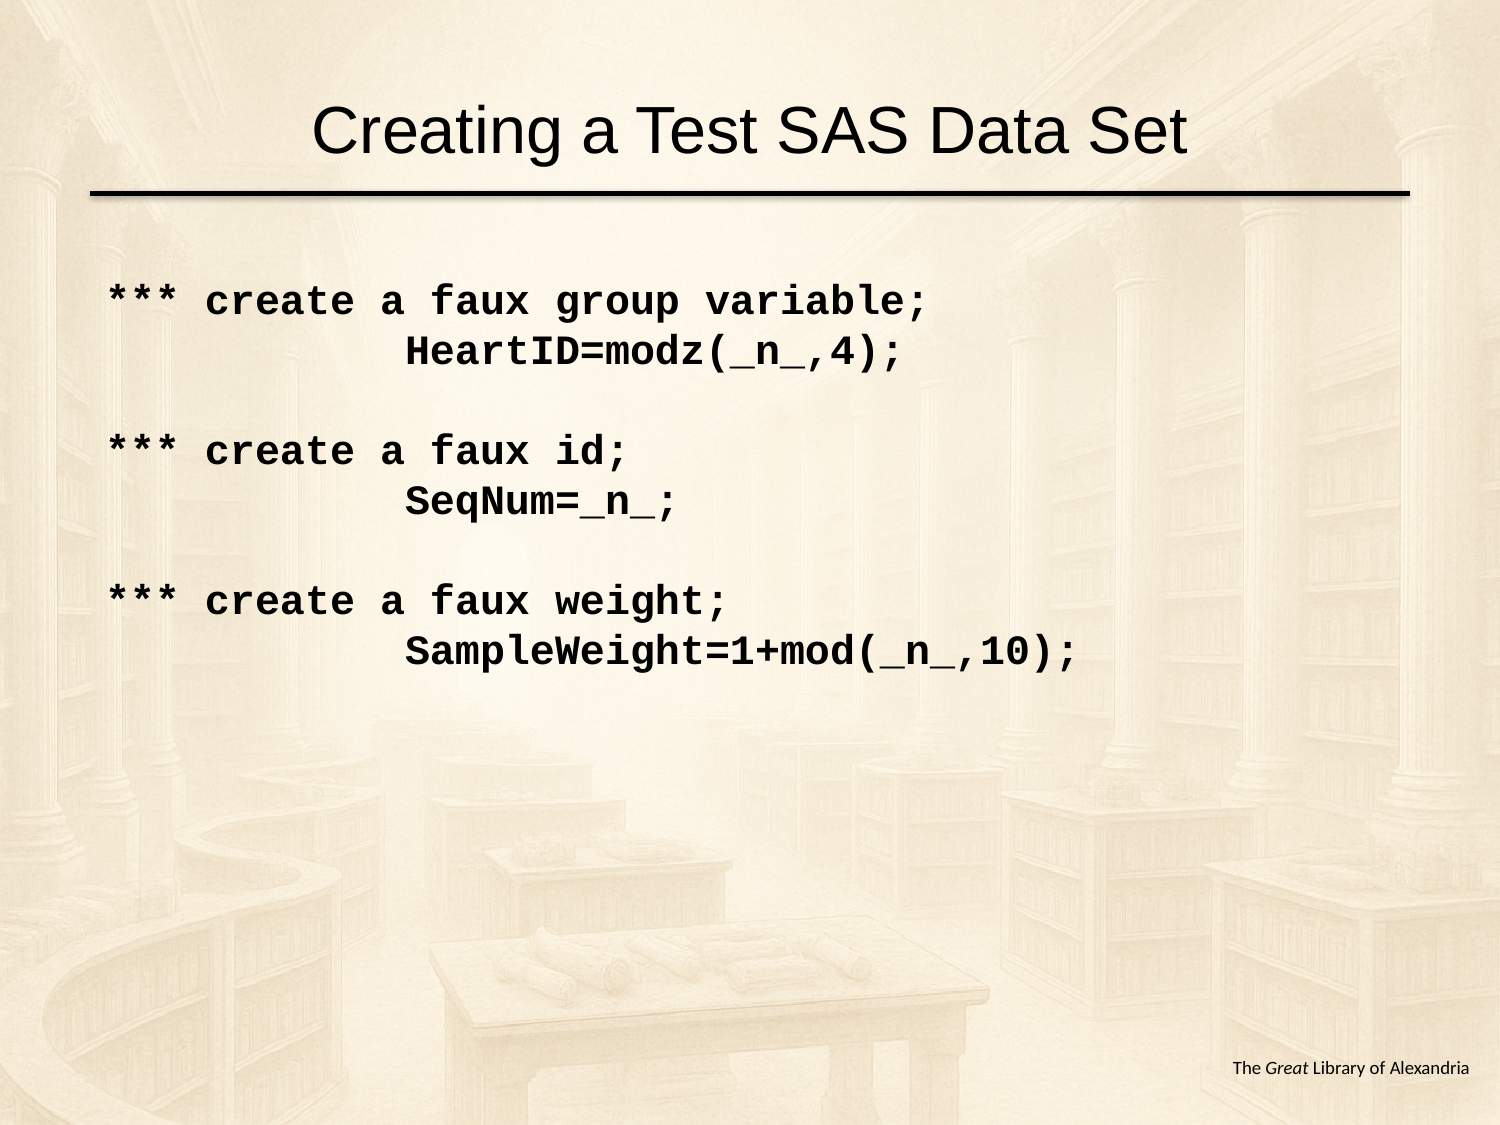

# Creating a Test SAS Data Set
*** create a faux group variable;
		HeartID=modz(_n_,4);

*** create a faux id;
		SeqNum=_n_;

*** create a faux weight;
		SampleWeight=1+mod(_n_,10);

The Great Library of Alexandria